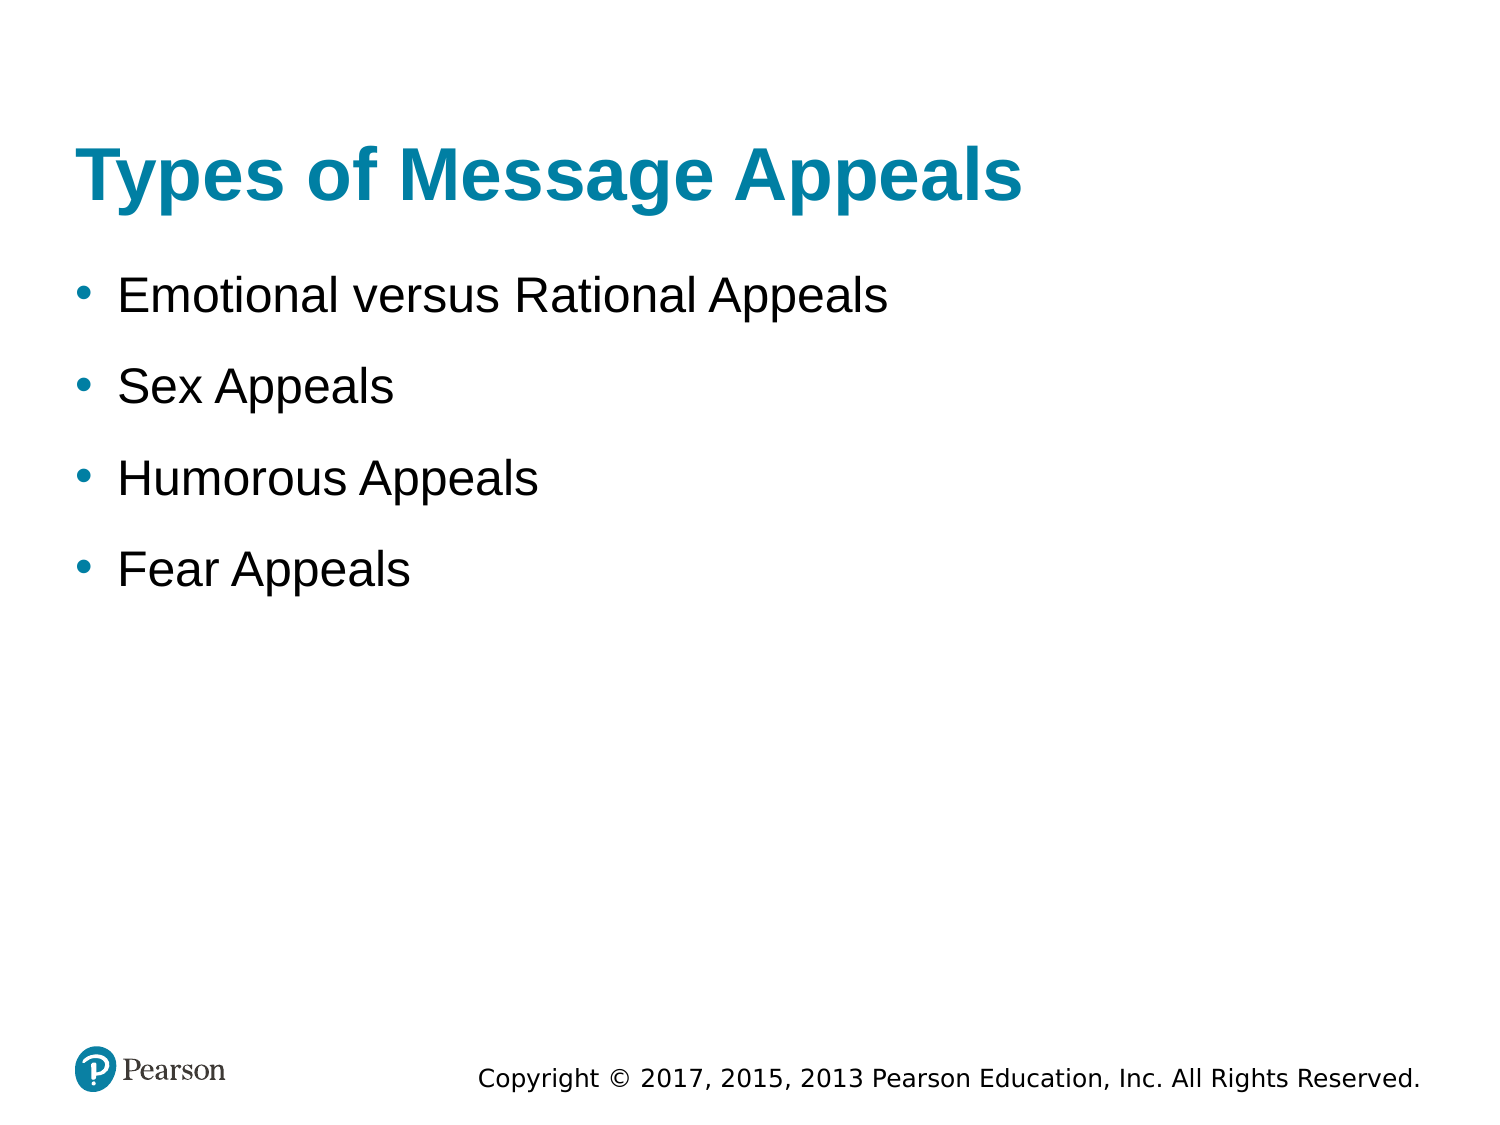

# Types of Message Appeals
Emotional versus Rational Appeals
Sex Appeals
Humorous Appeals
Fear Appeals